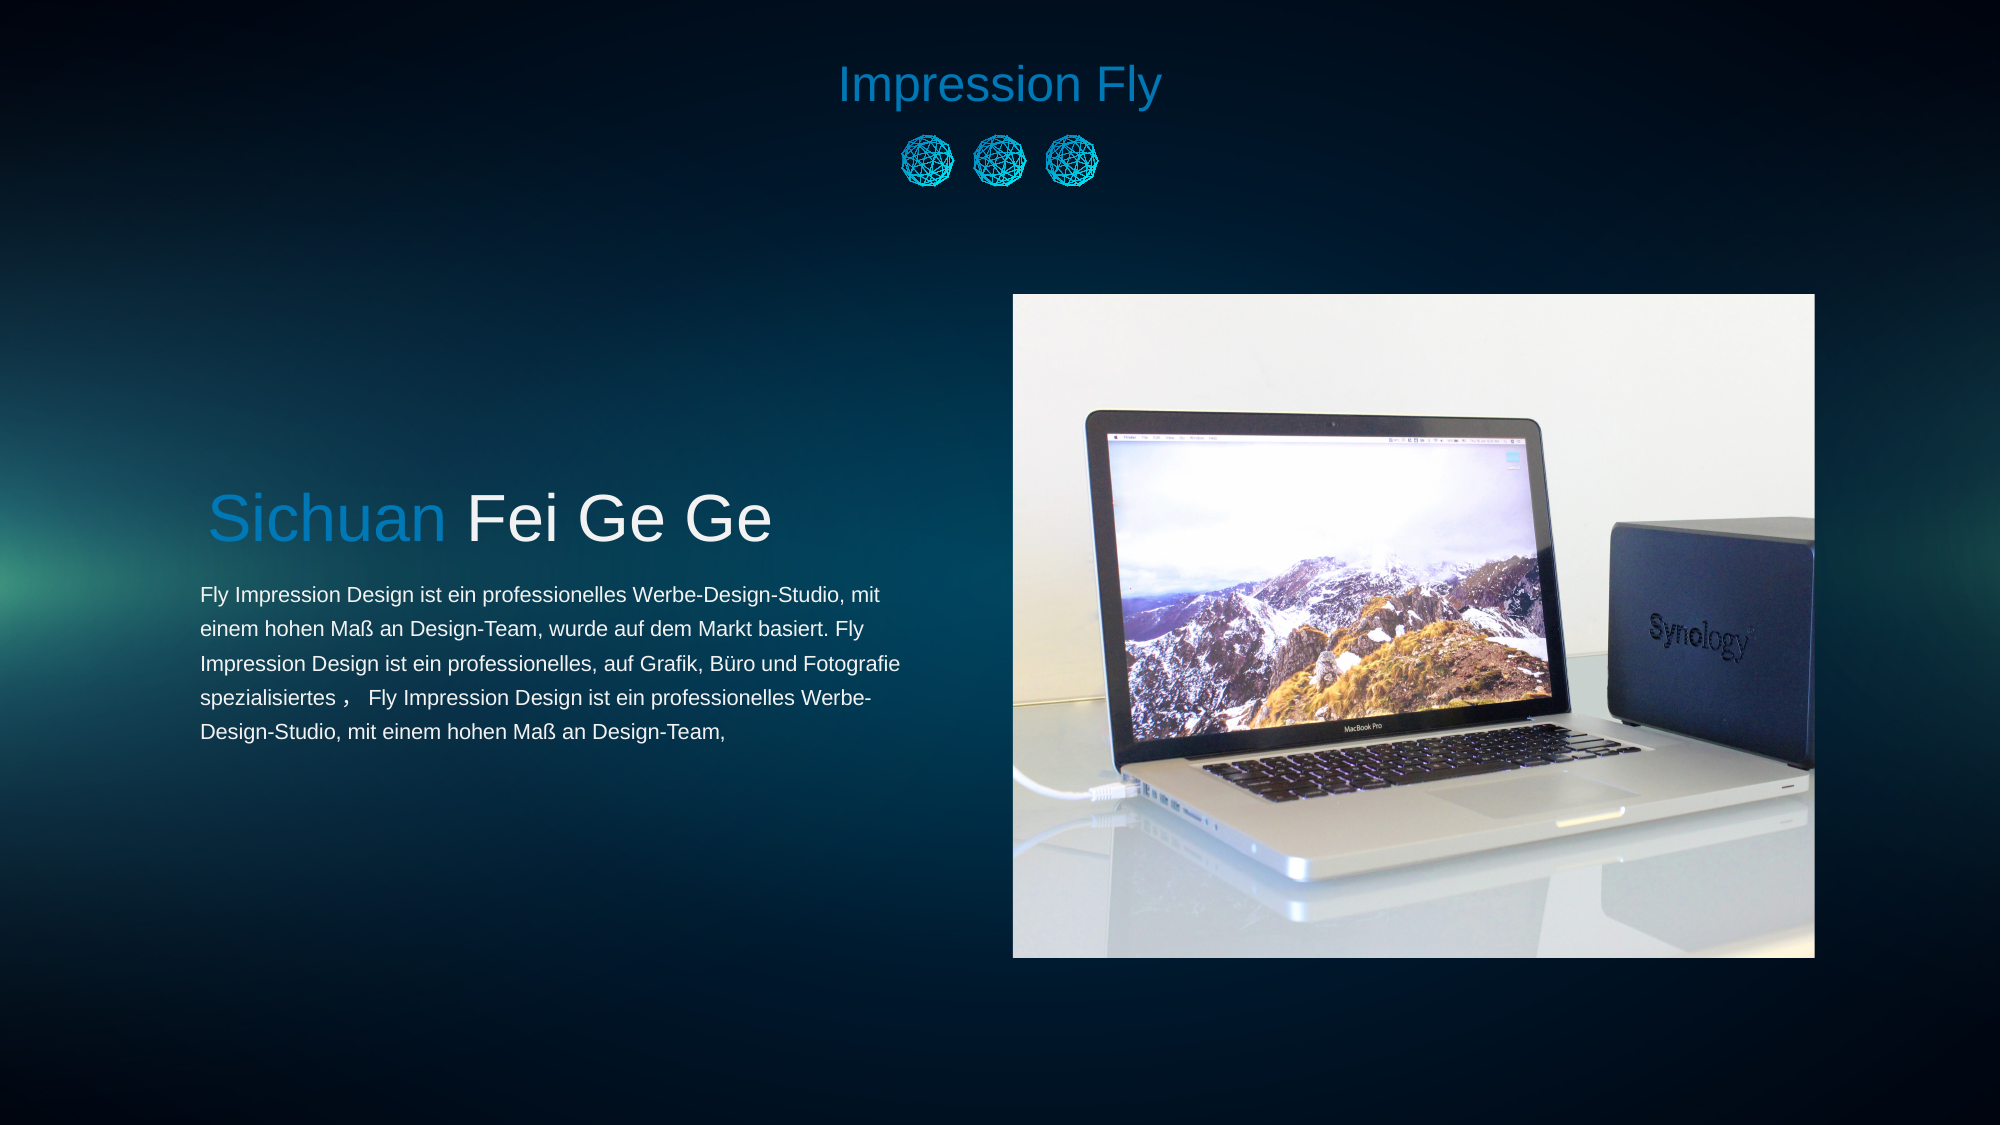

Impression Fly

Sichuan Fei Ge Ge
Fly Impression Design ist ein professionelles Werbe-Design-Studio, mit einem hohen Maß an Design-Team, wurde auf dem Markt basiert. Fly Impression Design ist ein professionelles, auf Grafik, Büro und Fotografie spezialisiertes，Fly Impression Design ist ein professionelles Werbe-Design-Studio, mit einem hohen Maß an Design-Team,